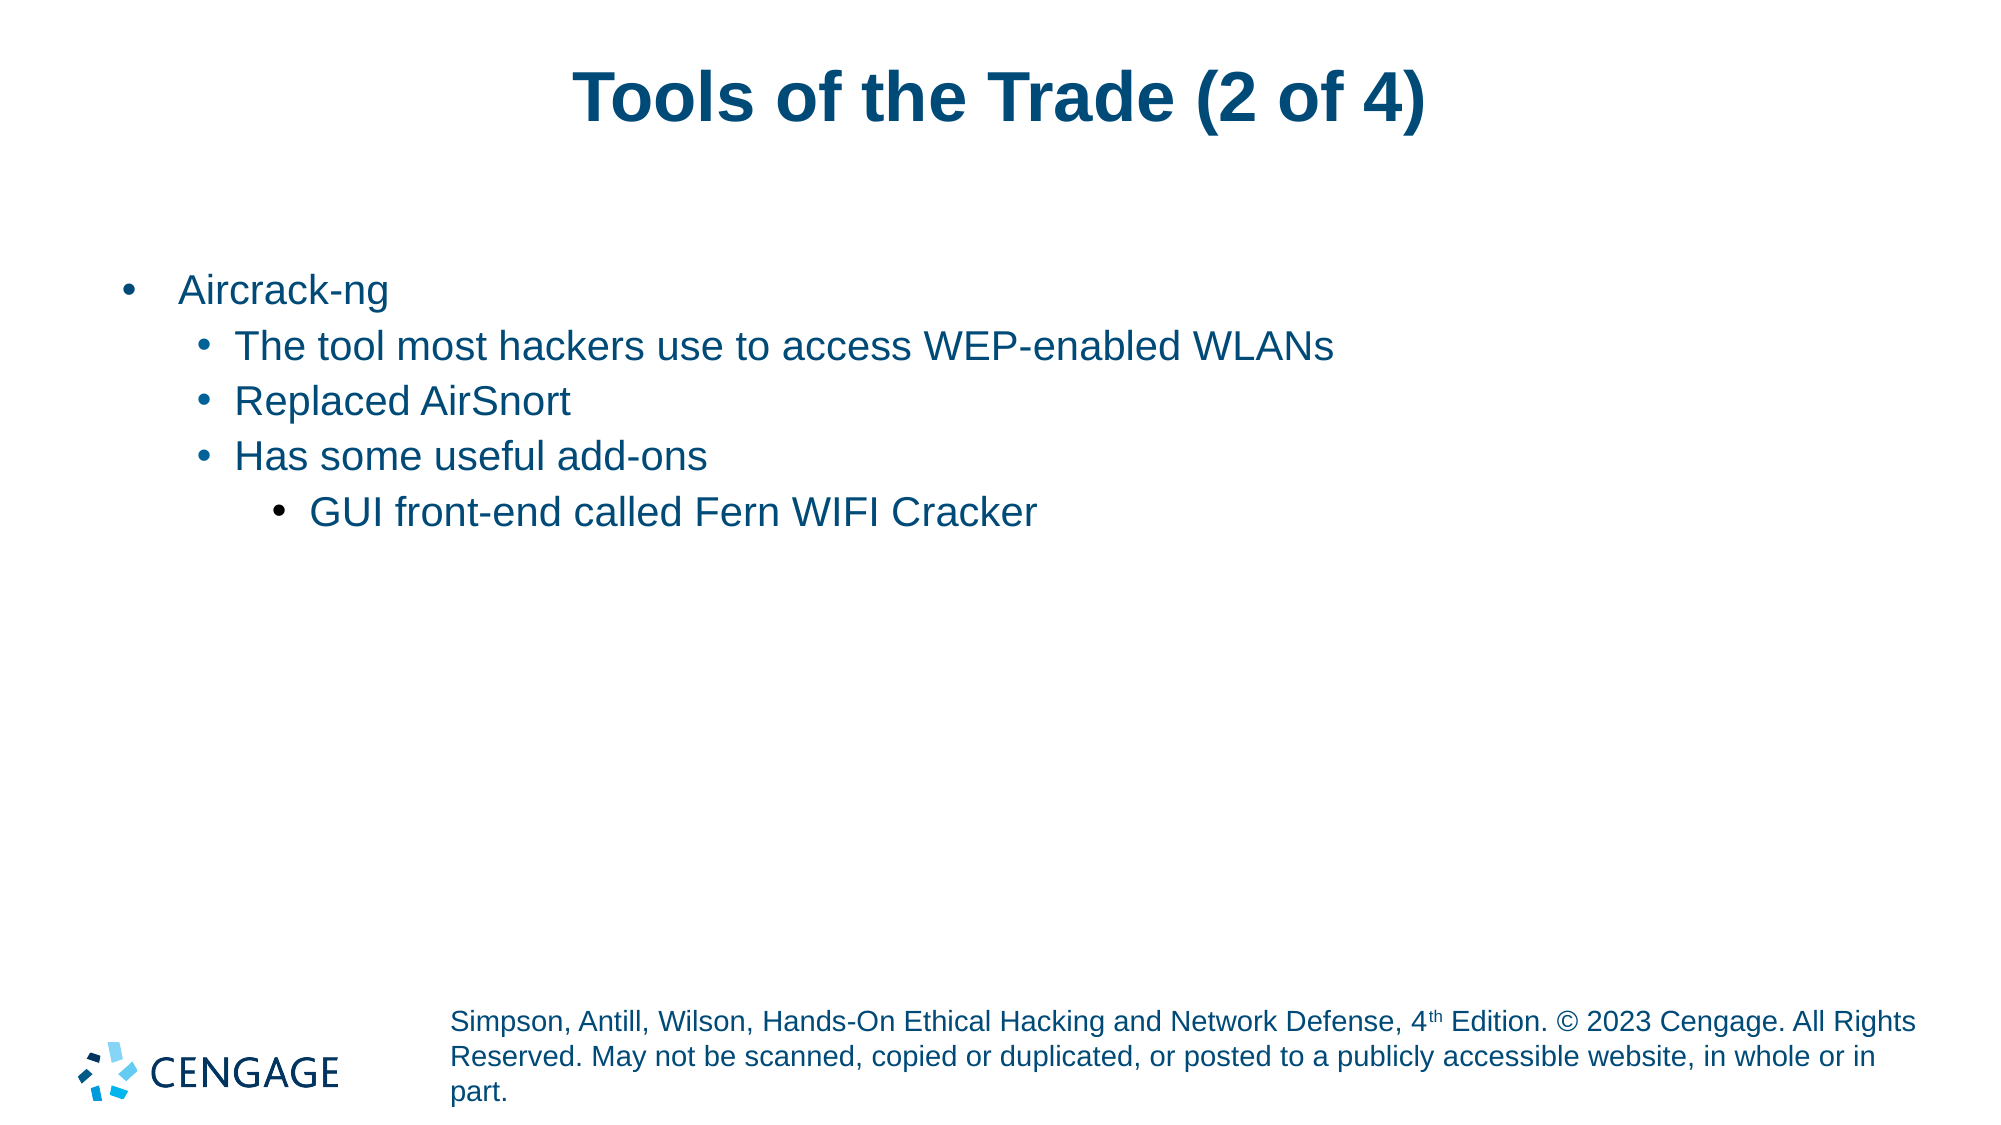

# Tools of the Trade (2 of 4)
Aircrack-ng
The tool most hackers use to access WEP-enabled WLANs
Replaced AirSnort
Has some useful add-ons
GUI front-end called Fern WIFI Cracker